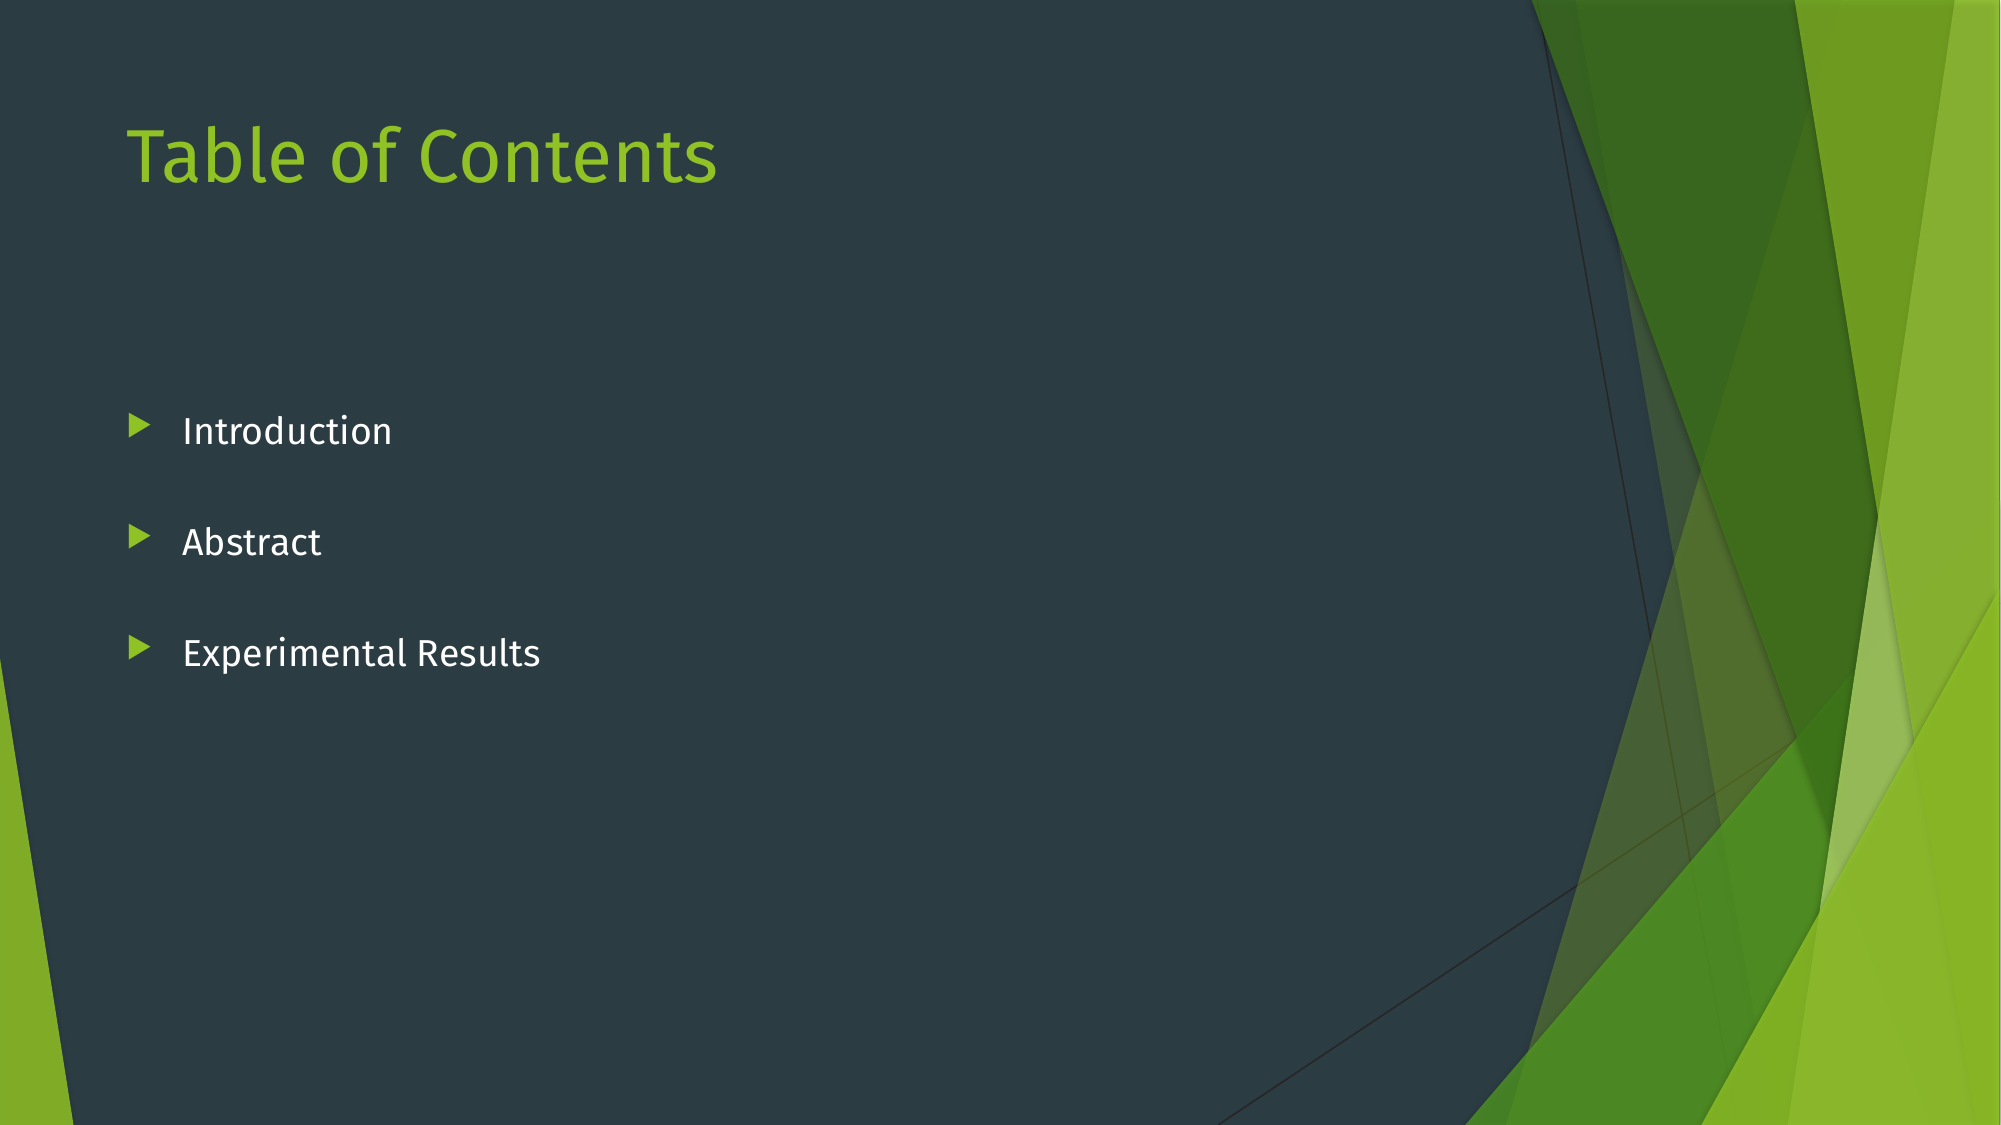

# Table of Contents
Introduction
Abstract
Experimental Results